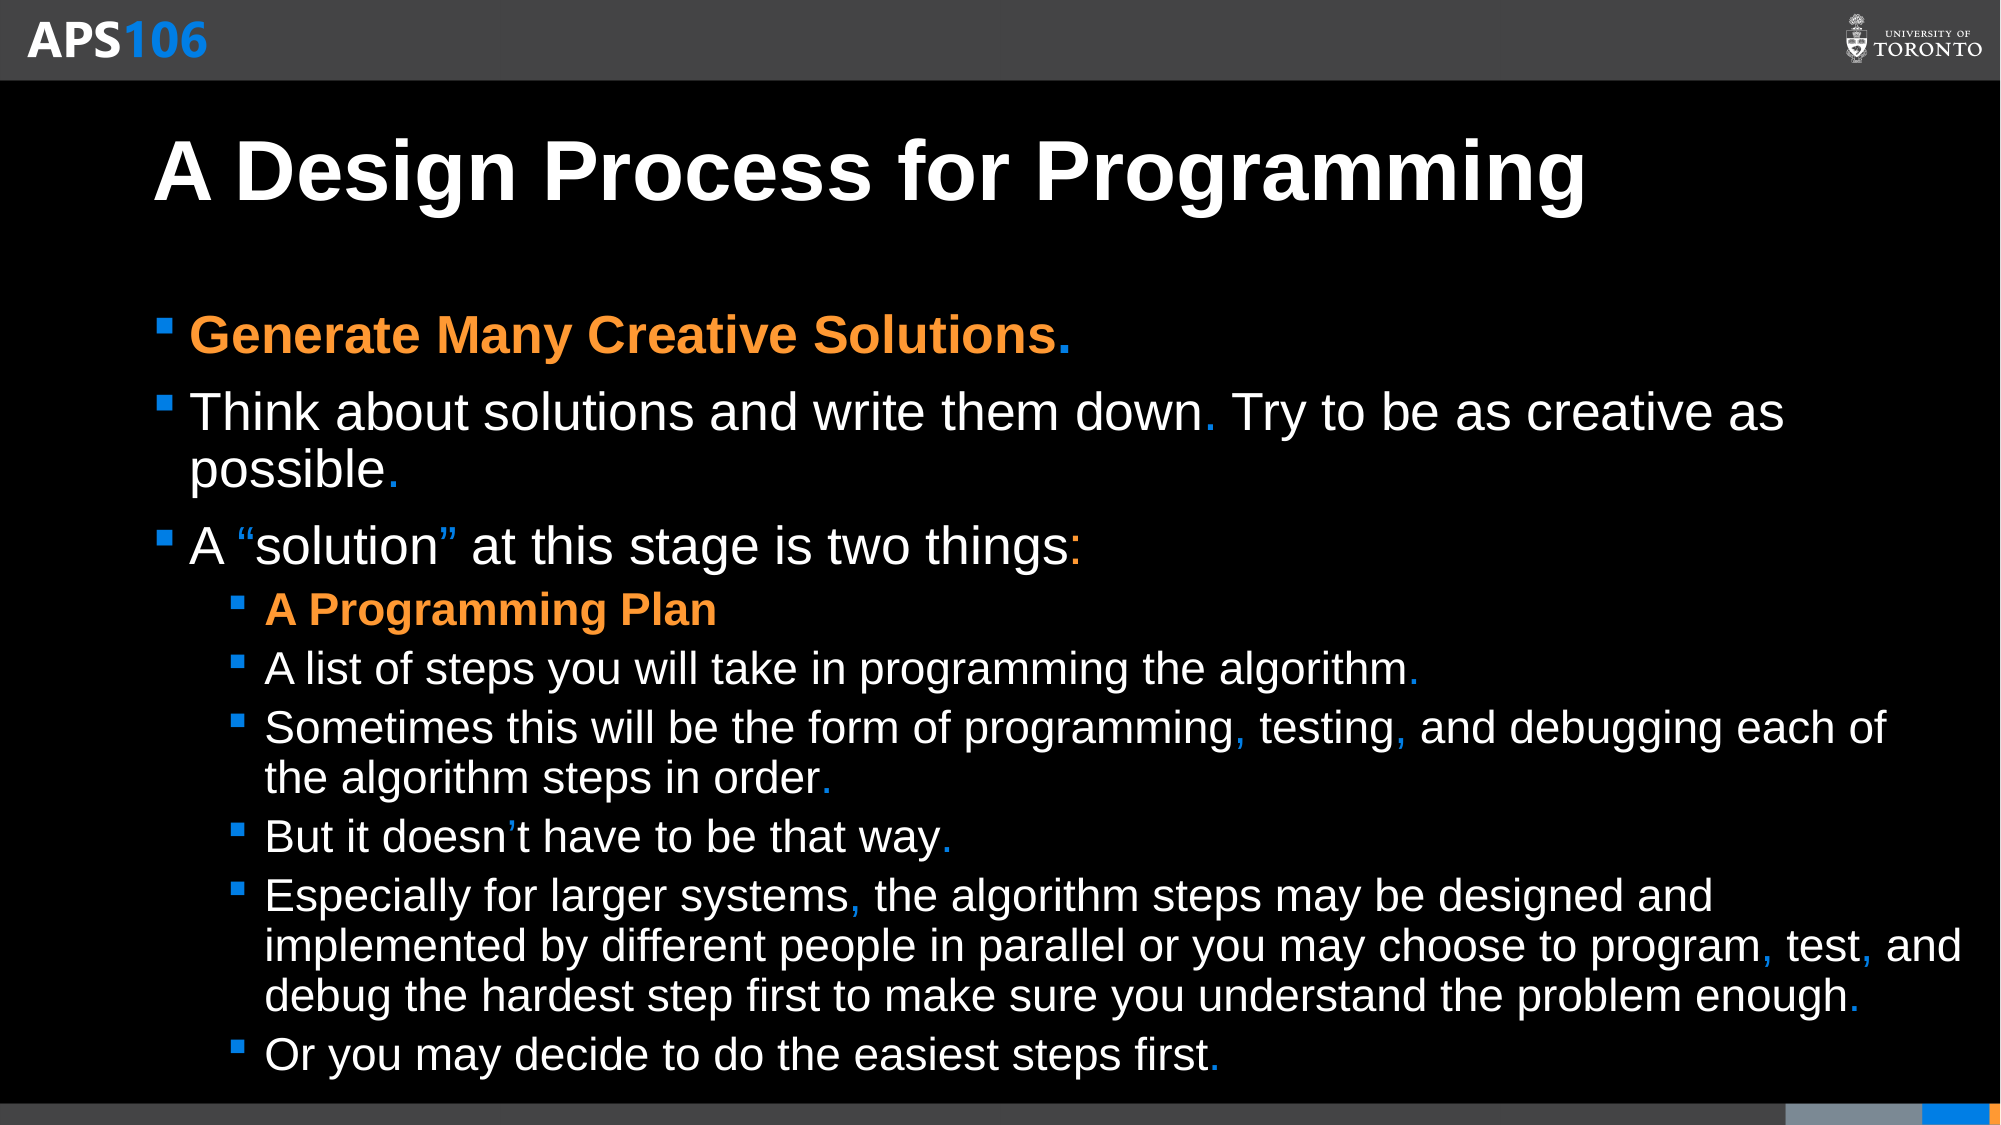

# A Design Process for Programming
Generate Many Creative Solutions.
Think about solutions and write them down. Try to be as creative as possible.
A “solution” at this stage is two things:
A Programming Plan
A list of steps you will take in programming the algorithm.
Sometimes this will be the form of programming, testing, and debugging each of the algorithm steps in order.
But it doesn’t have to be that way.
Especially for larger systems, the algorithm steps may be designed and implemented by different people in parallel or you may choose to program, test, and debug the hardest step first to make sure you understand the problem enough.
Or you may decide to do the easiest steps first.